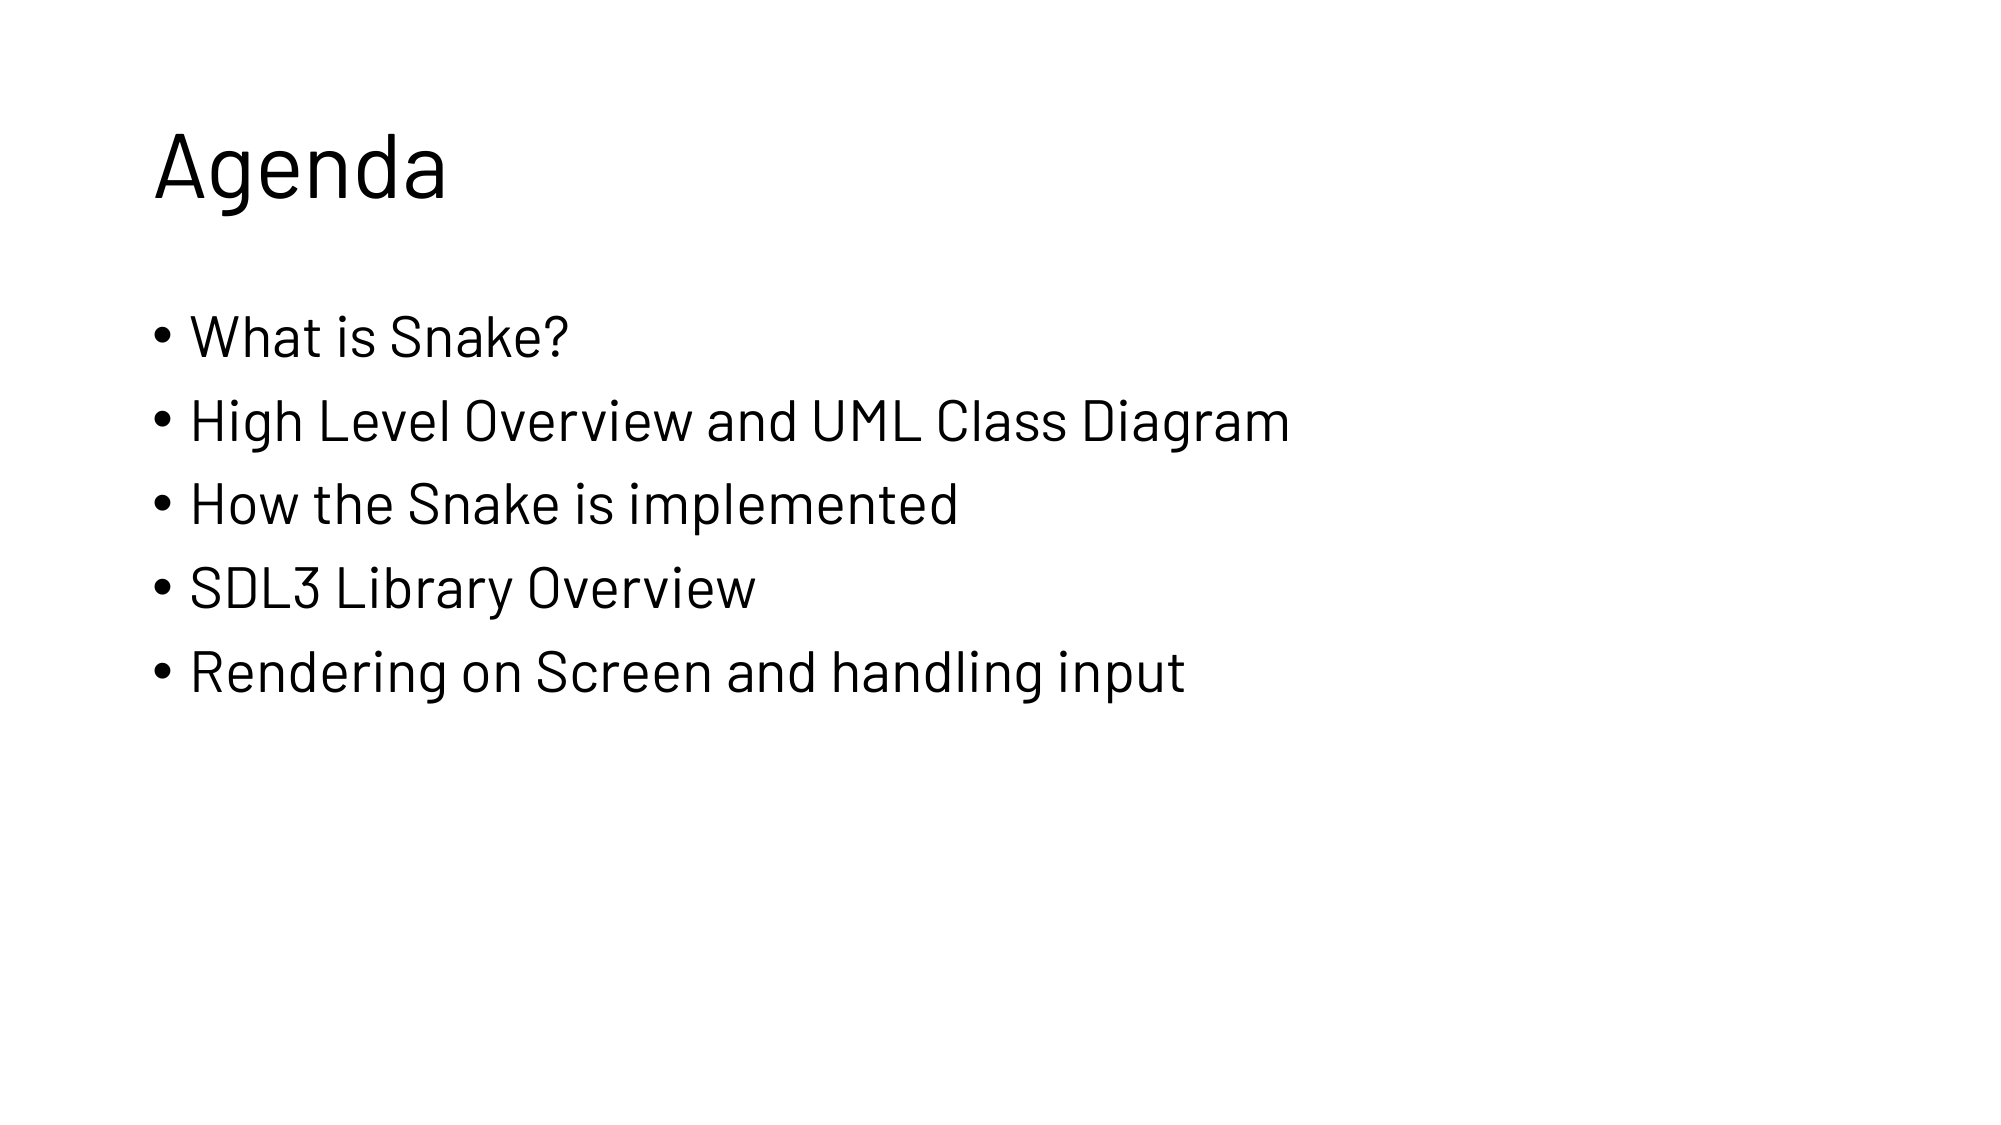

# Agenda
What is Snake?
High Level Overview and UML Class Diagram
How the Snake is implemented
SDL3 Library Overview
Rendering on Screen and handling input